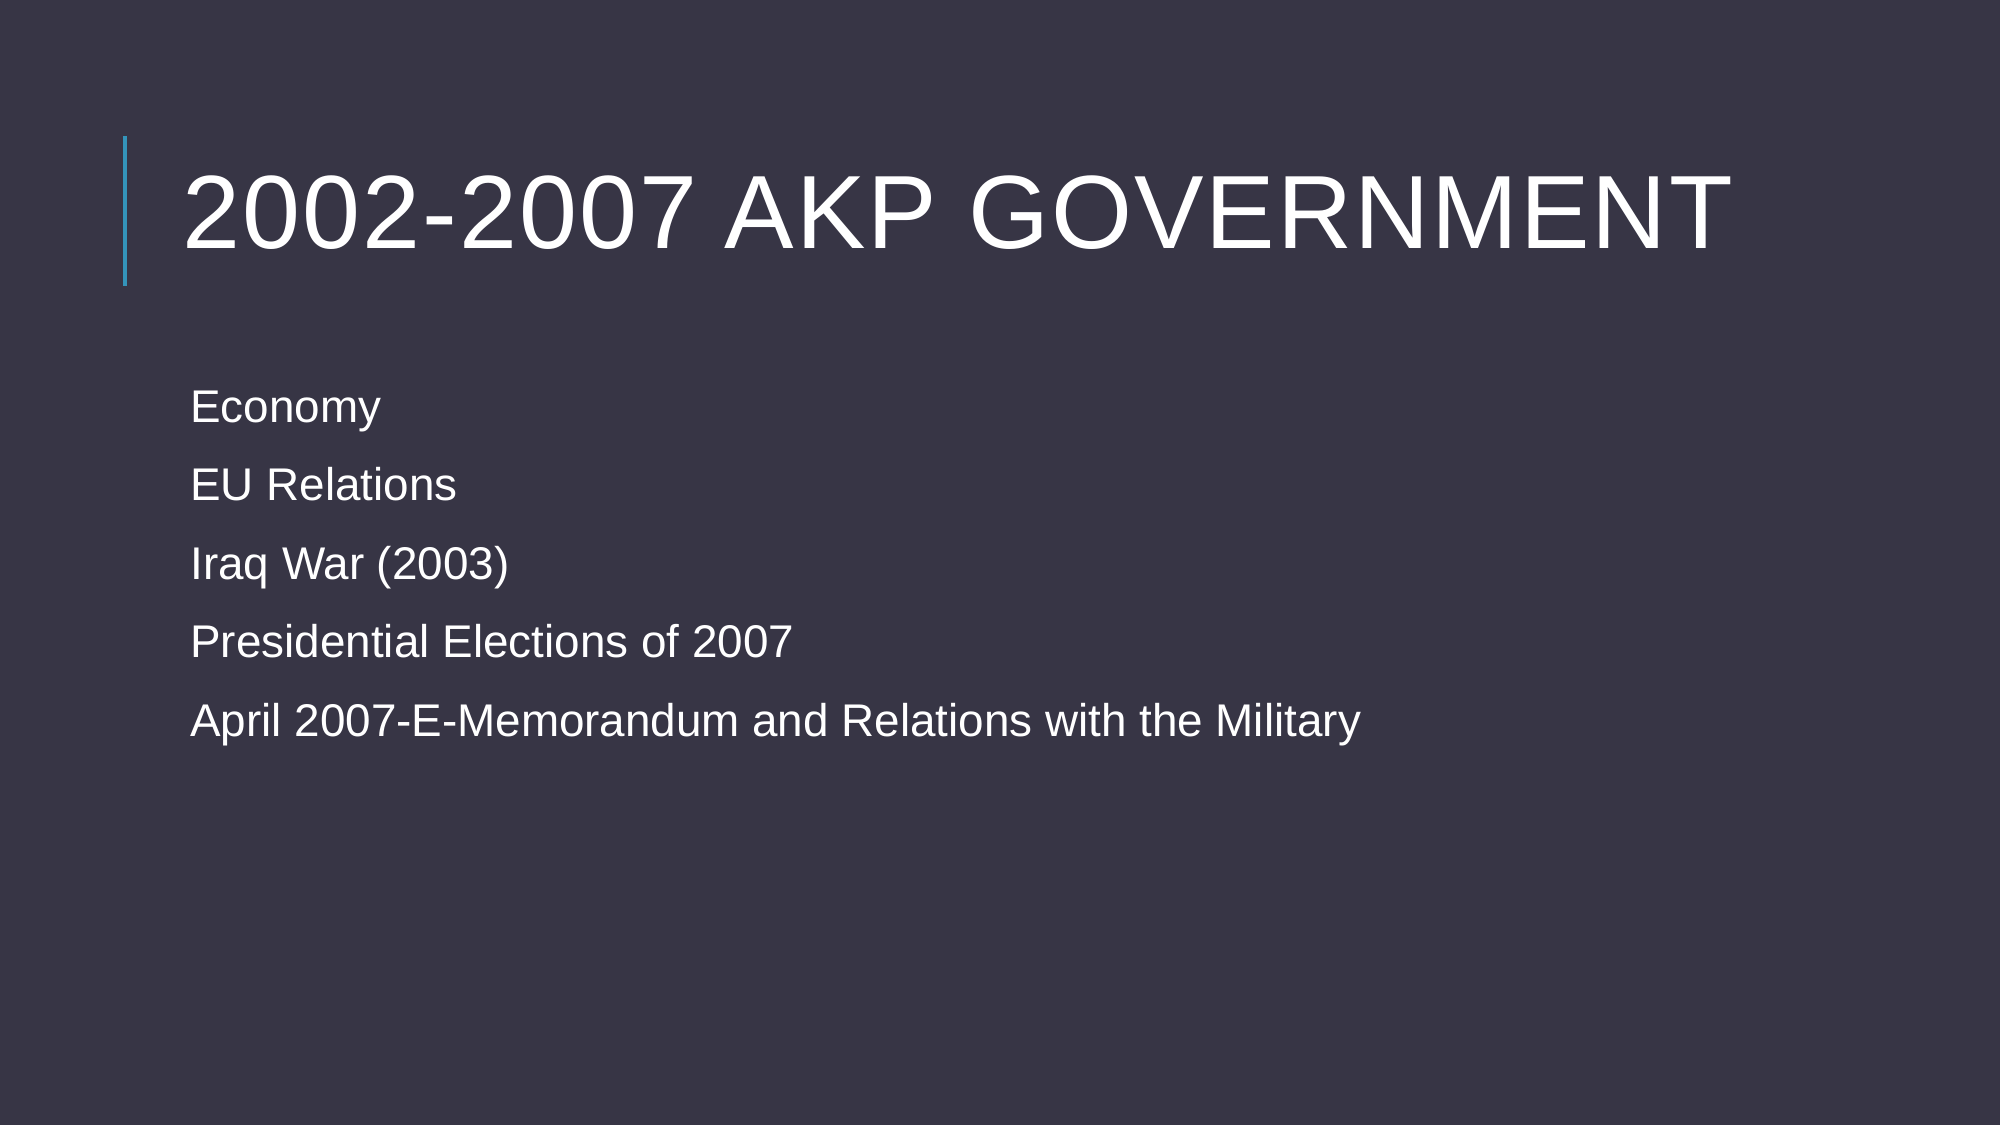

# 2002-2007 AKP GOVERNMENT
Economy
EU Relations
Iraq War (2003)
Presidential Elections of 2007
April 2007-E-Memorandum and Relations with the Military